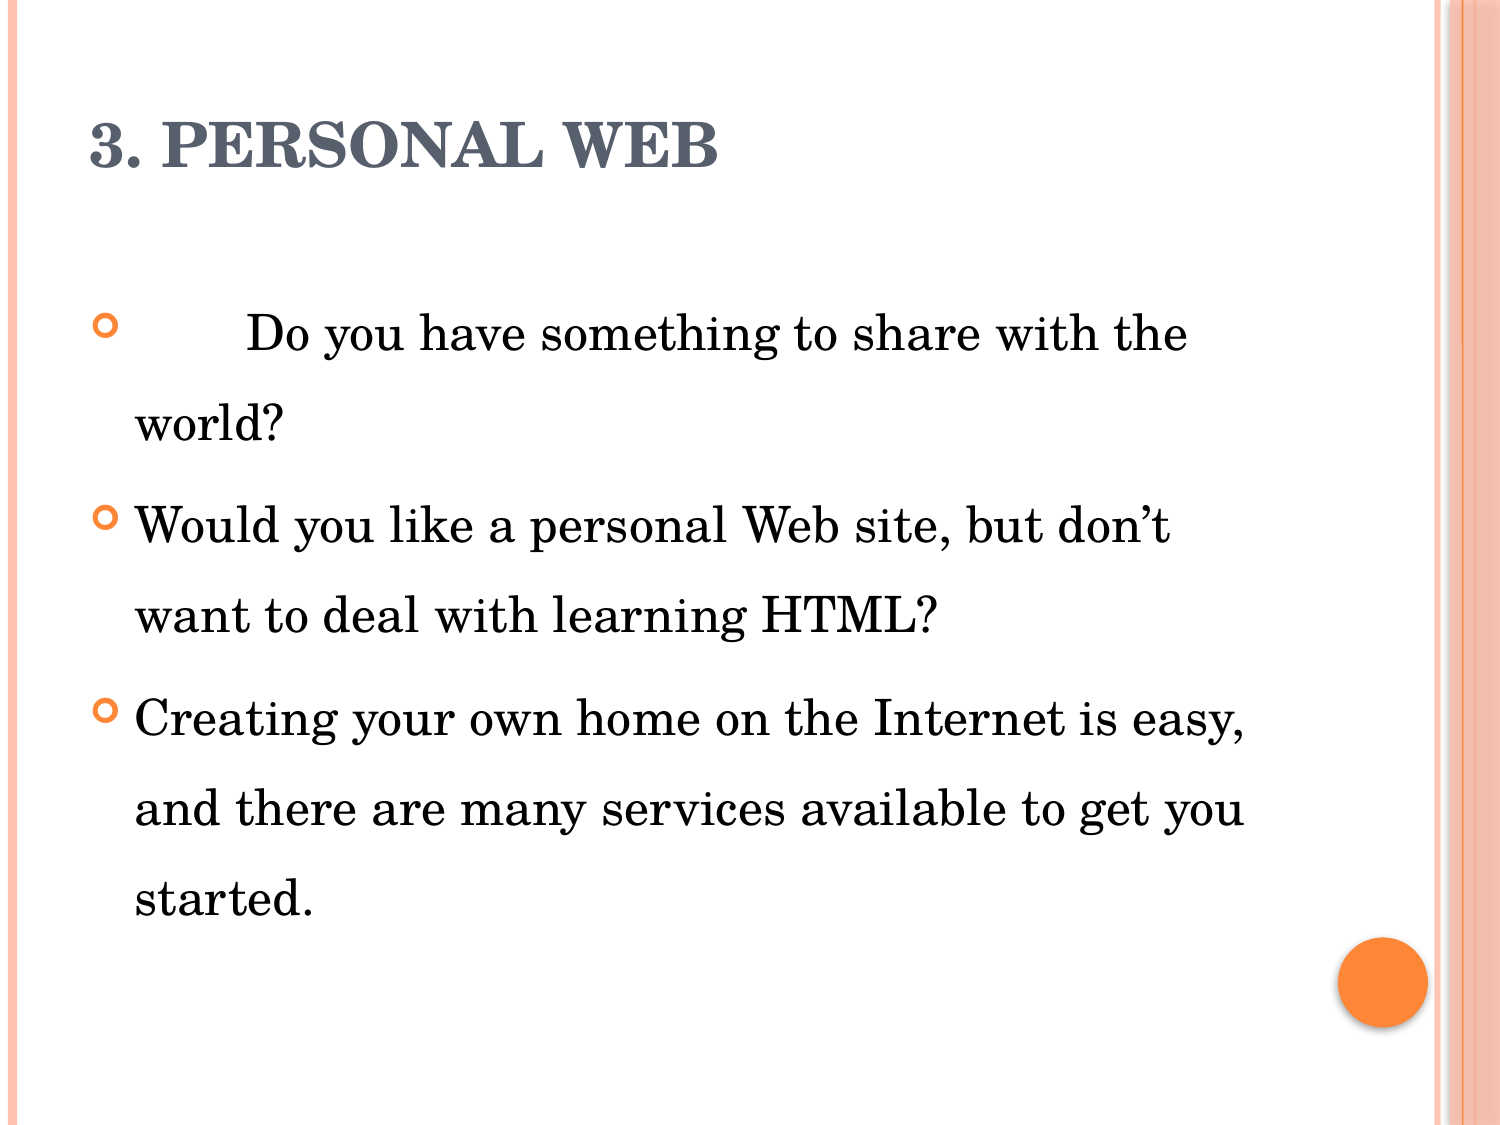

# 3. Personal Web
　　Do you have something to share with the world?
Would you like a personal Web site, but don’t want to deal with learning HTML?
Creating your own home on the Internet is easy, and there are many services available to get you started.